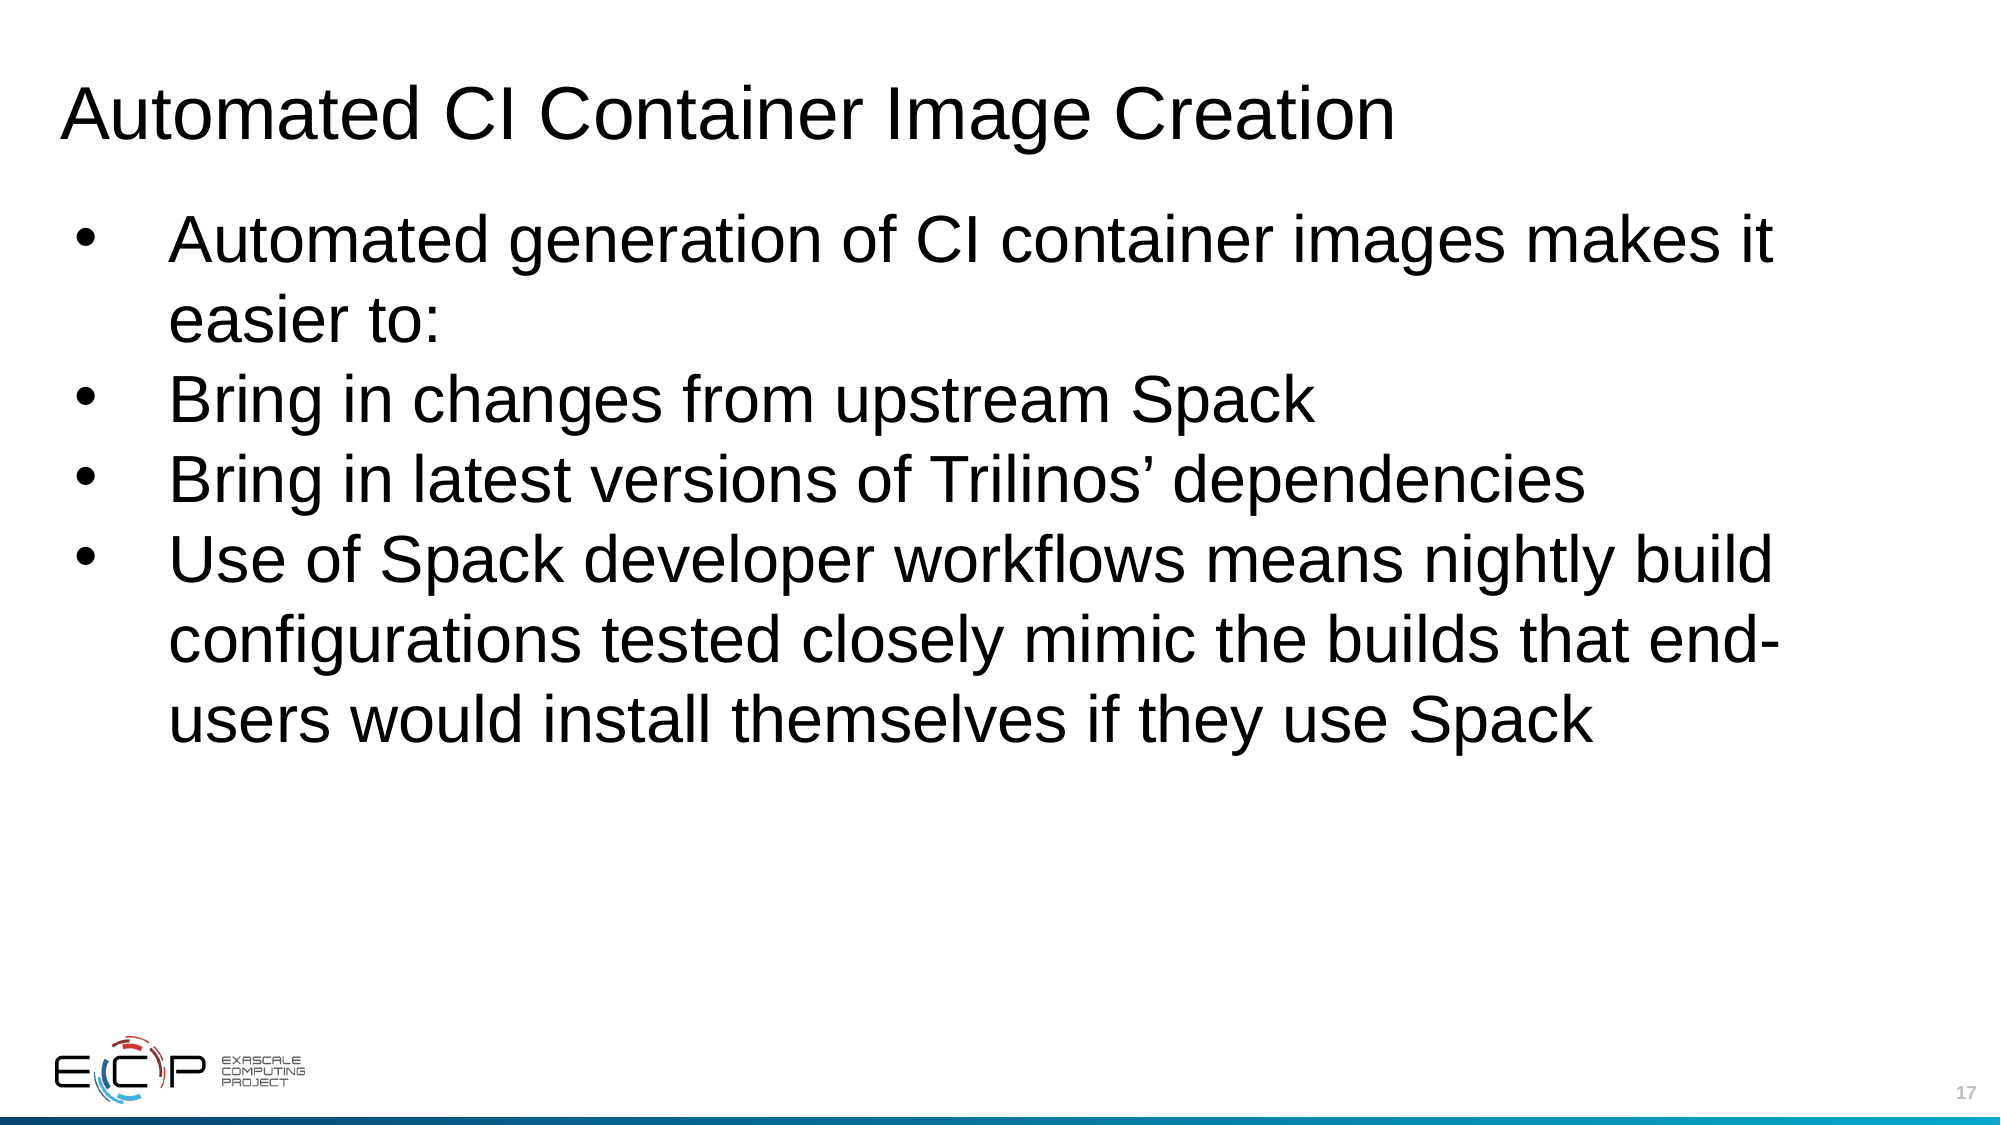

# Automated CI Container Image Creation
Automated generation of CI container images makes it easier to:
Bring in changes from upstream Spack
Bring in latest versions of Trilinos’ dependencies
Use of Spack developer workflows means nightly build configurations tested closely mimic the builds that end-users would install themselves if they use Spack